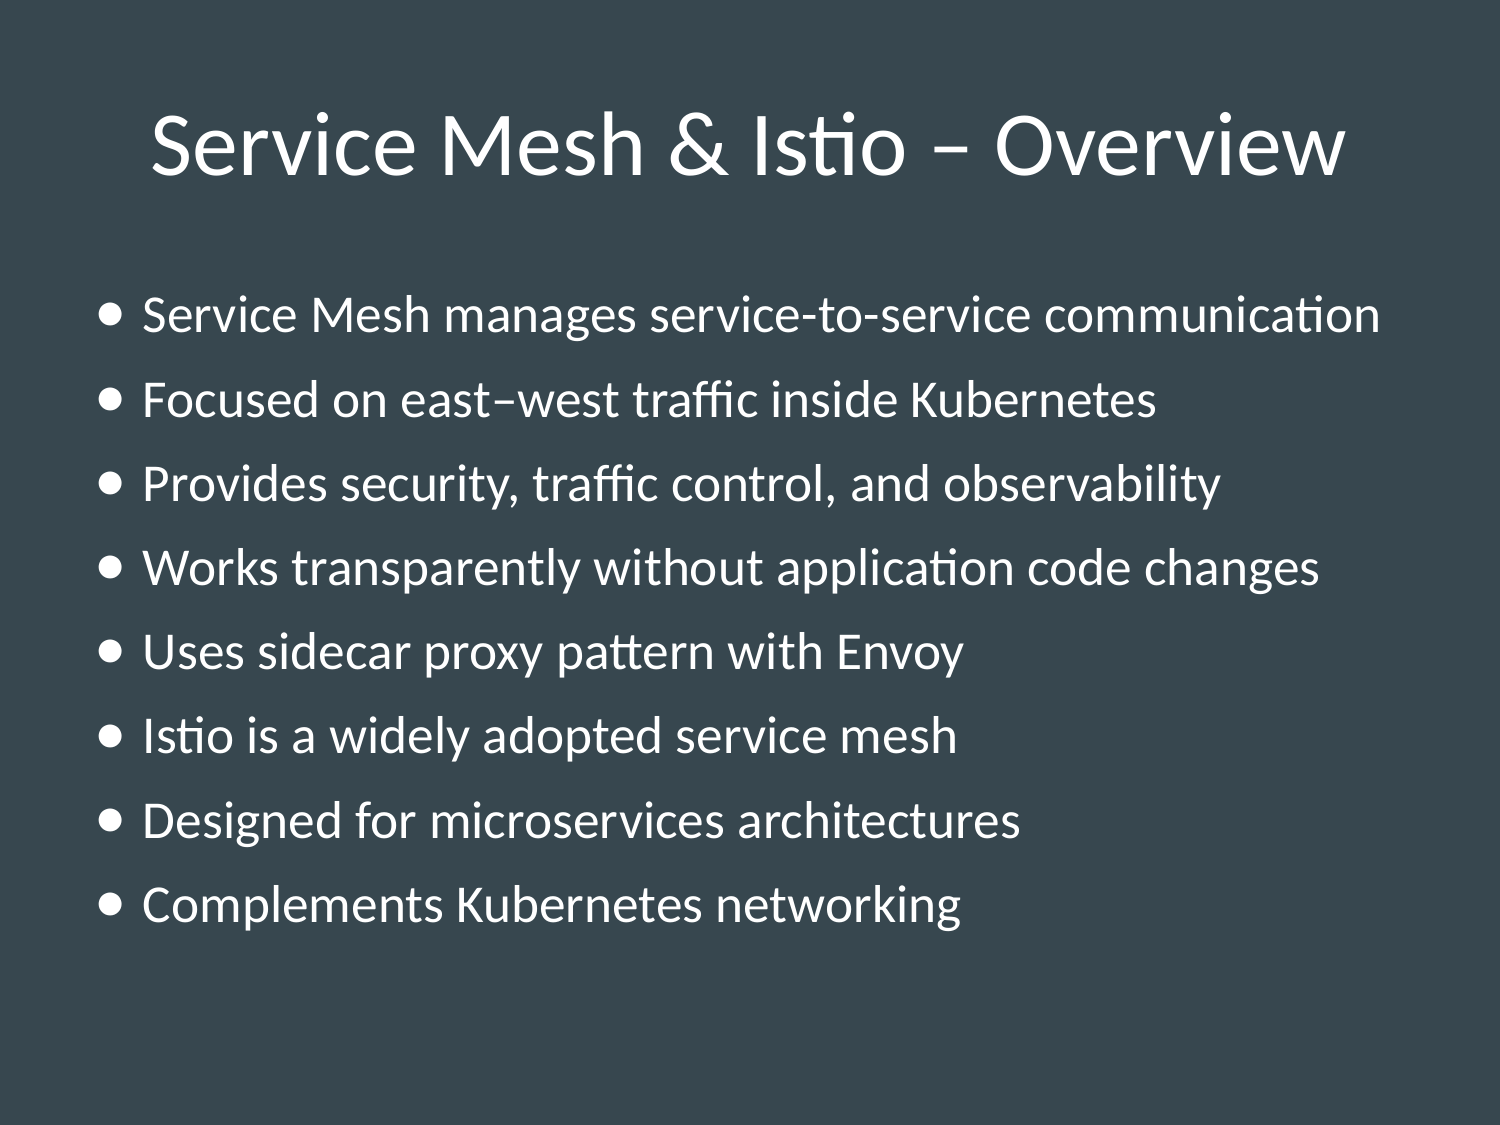

# Service Mesh & Istio – Overview
Service Mesh manages service-to-service communication
Focused on east–west traffic inside Kubernetes
Provides security, traffic control, and observability
Works transparently without application code changes
Uses sidecar proxy pattern with Envoy
Istio is a widely adopted service mesh
Designed for microservices architectures
Complements Kubernetes networking